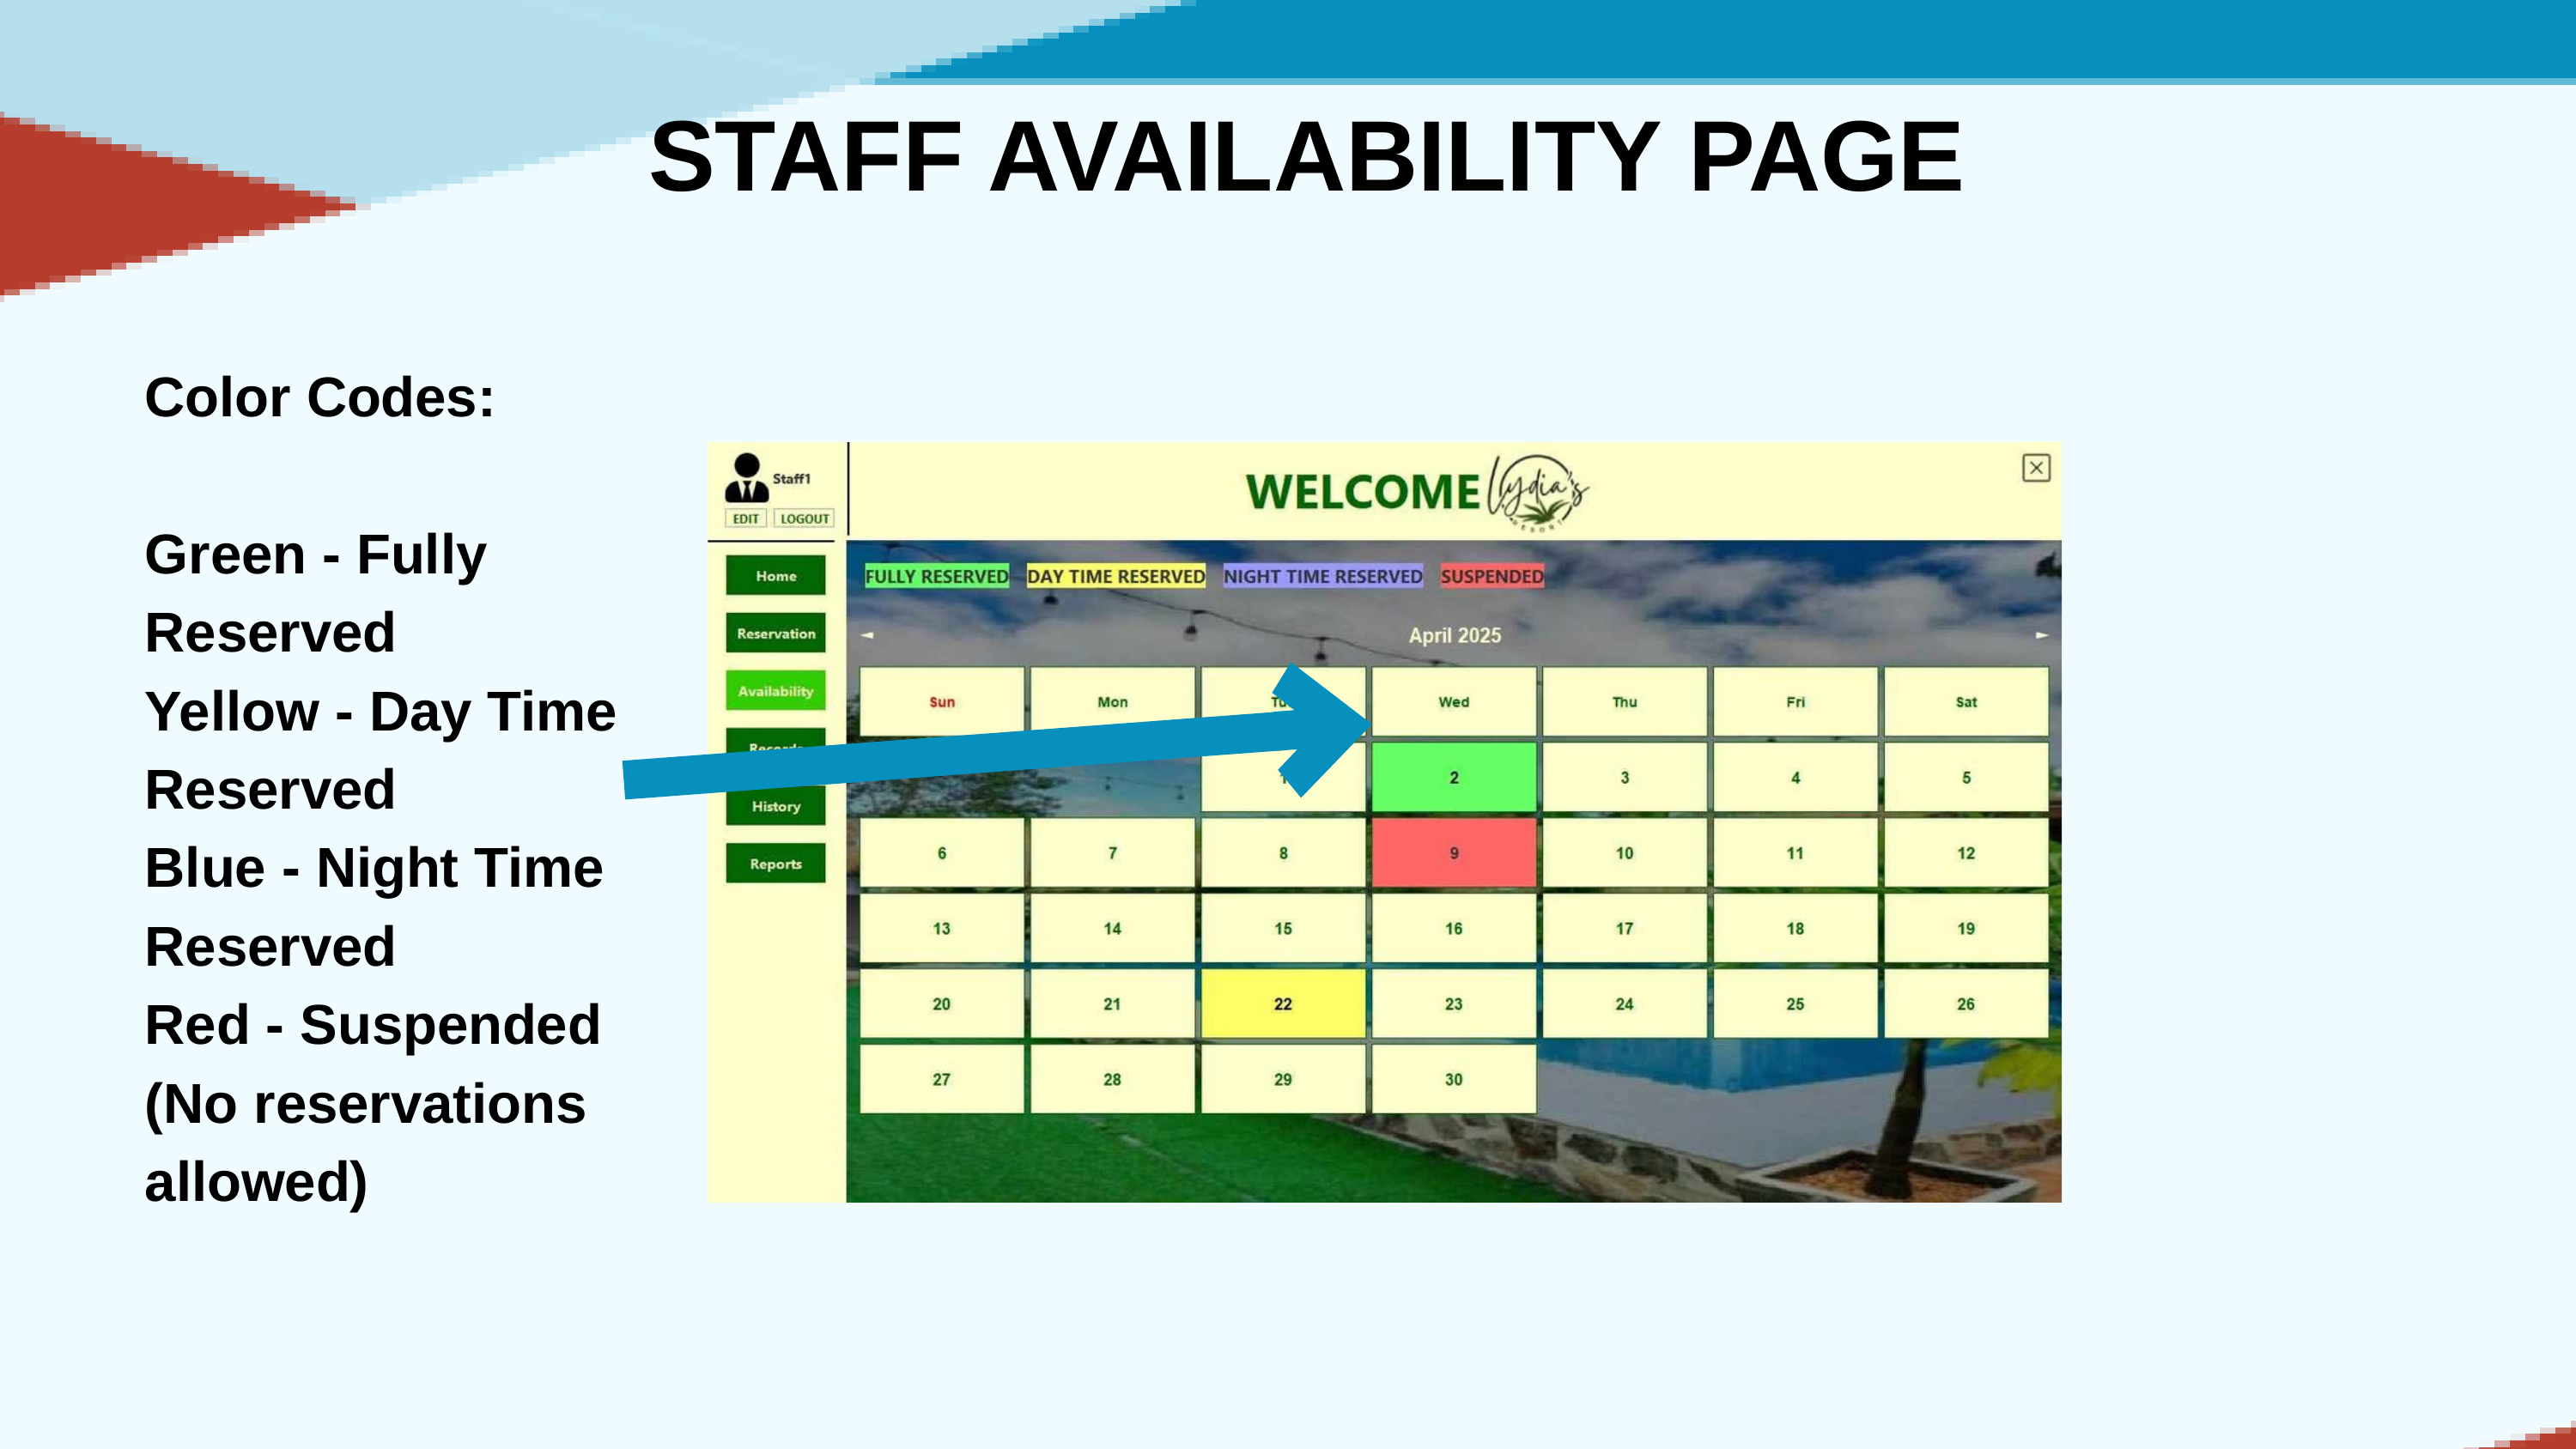

STAFF AVAILABILITY PAGE
Color Codes:

Green - Fully Reserved
Yellow - Day Time Reserved
Blue - Night Time Reserved
Red - Suspended (No reservations allowed)